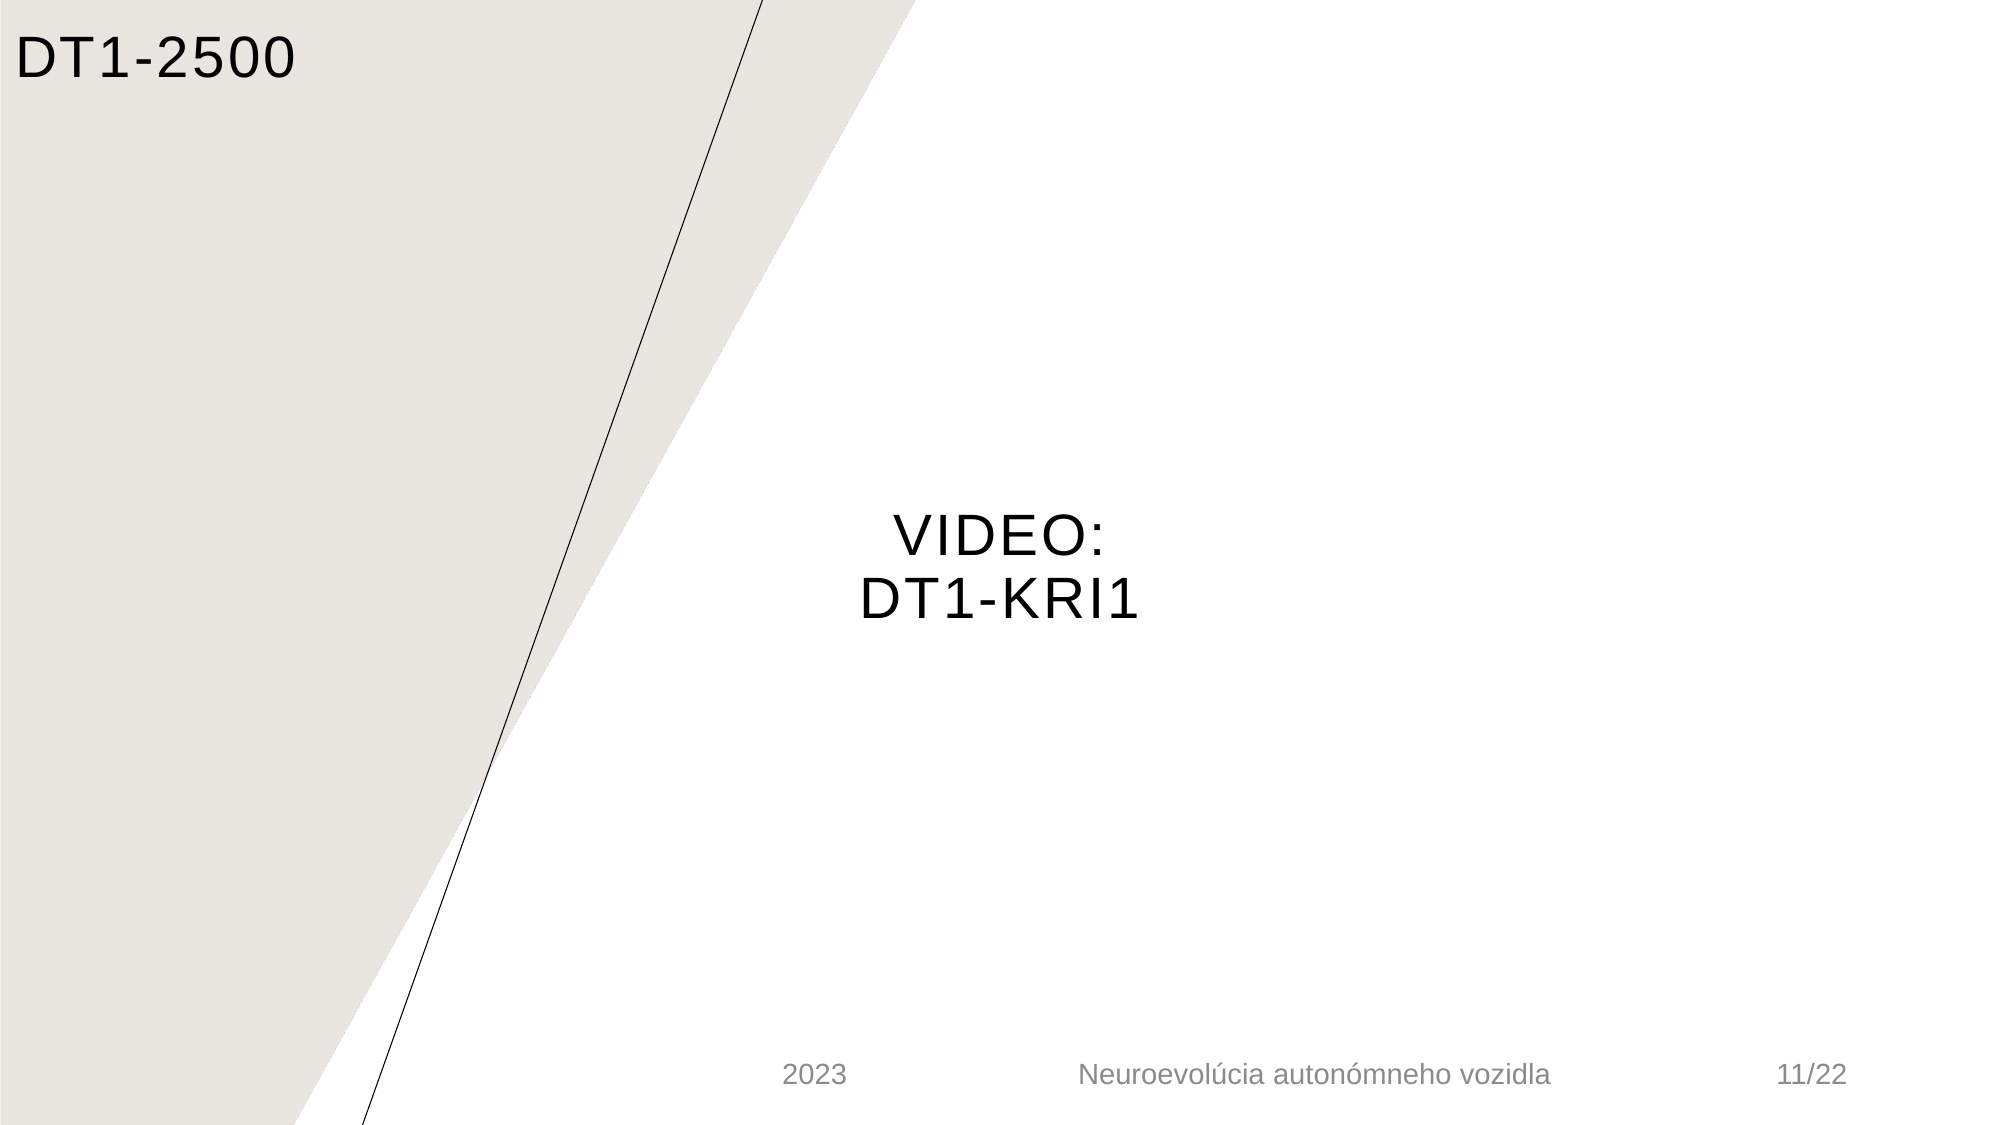

# DT1-2500
Video:
dt1-kri1
2023
Neuroevolúcia autonómneho vozidla
11/22